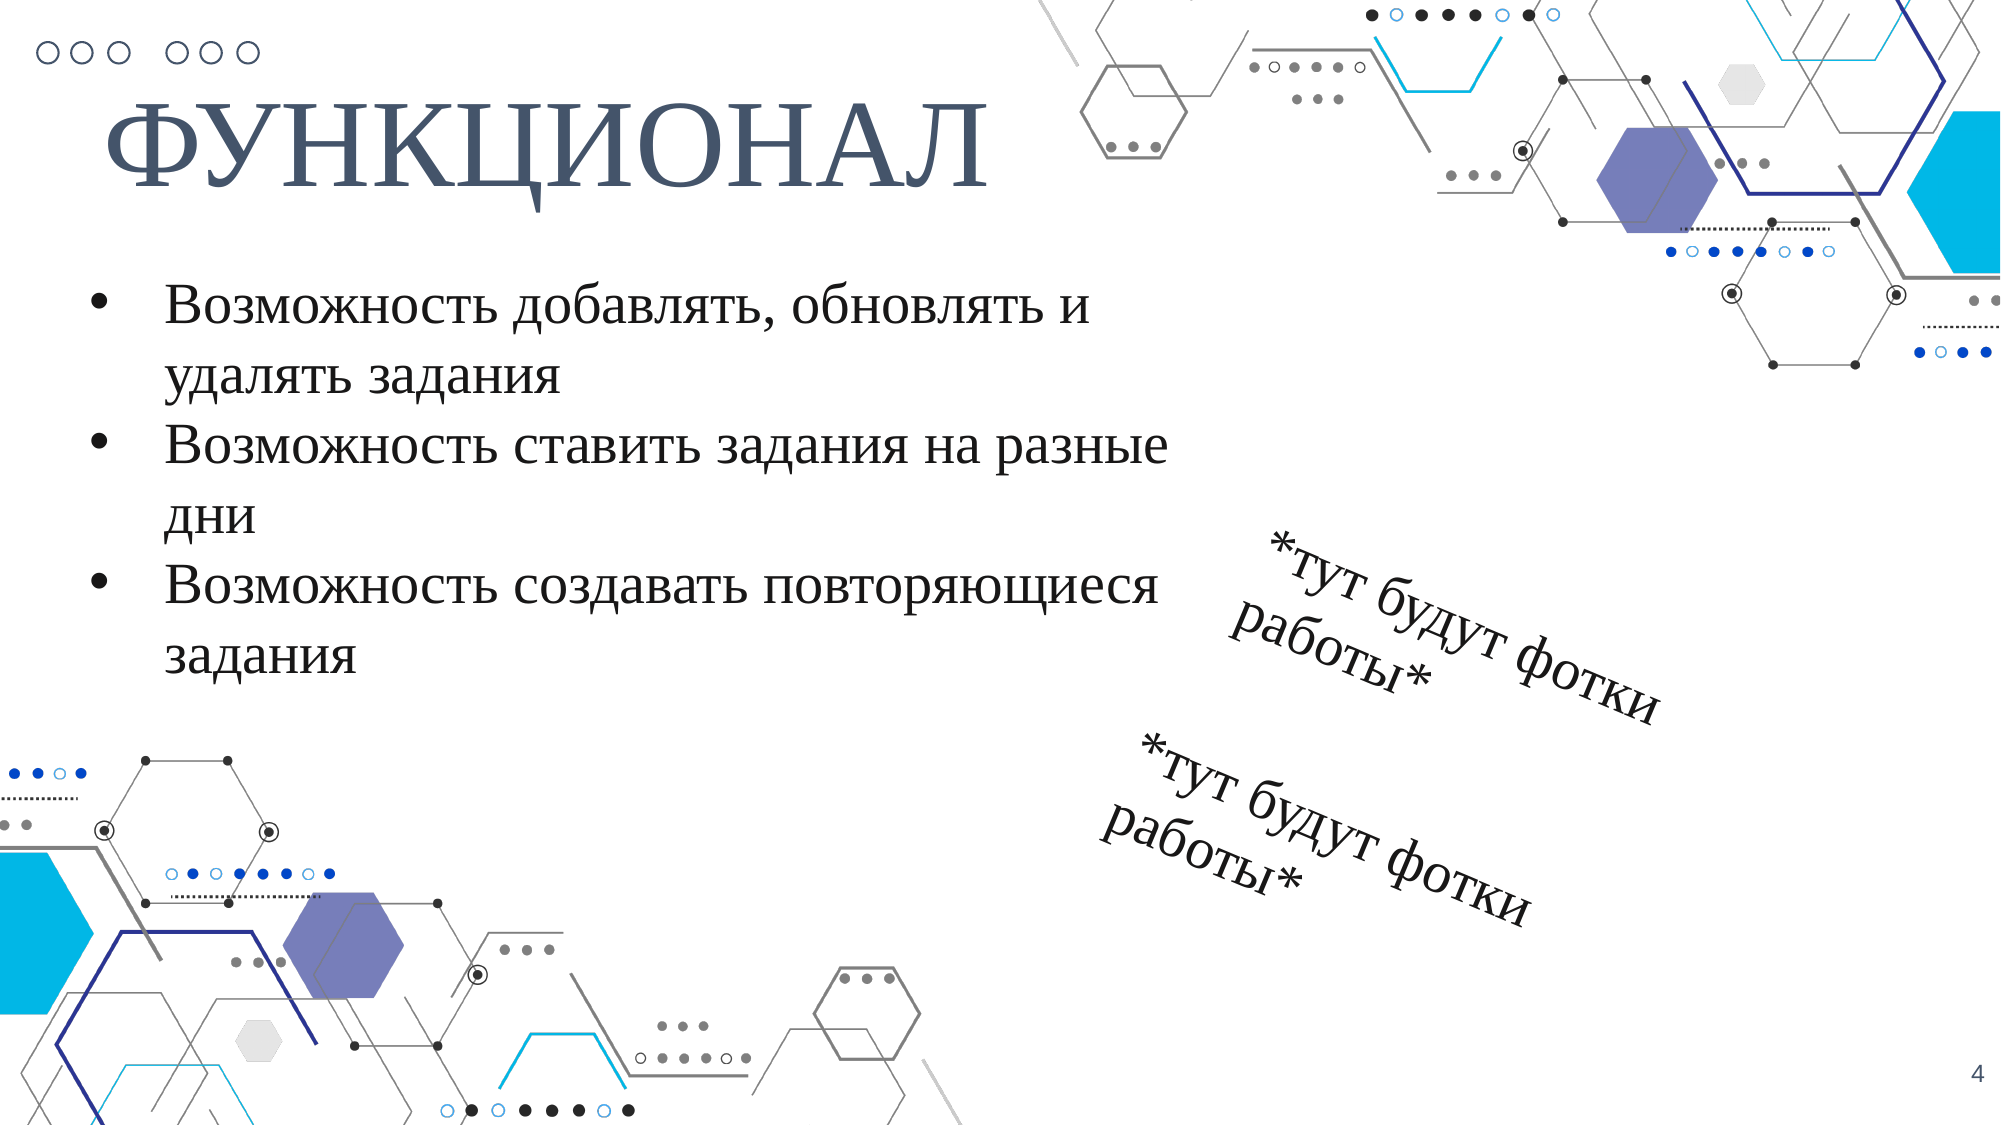

ФУНКЦИОНАЛ
Возможность добавлять, обновлять и удалять задания
Возможность ставить задания на разные дни
Возможность создавать повторяющиеся задания
*тут будут фотки работы*
*тут будут фотки работы*
4